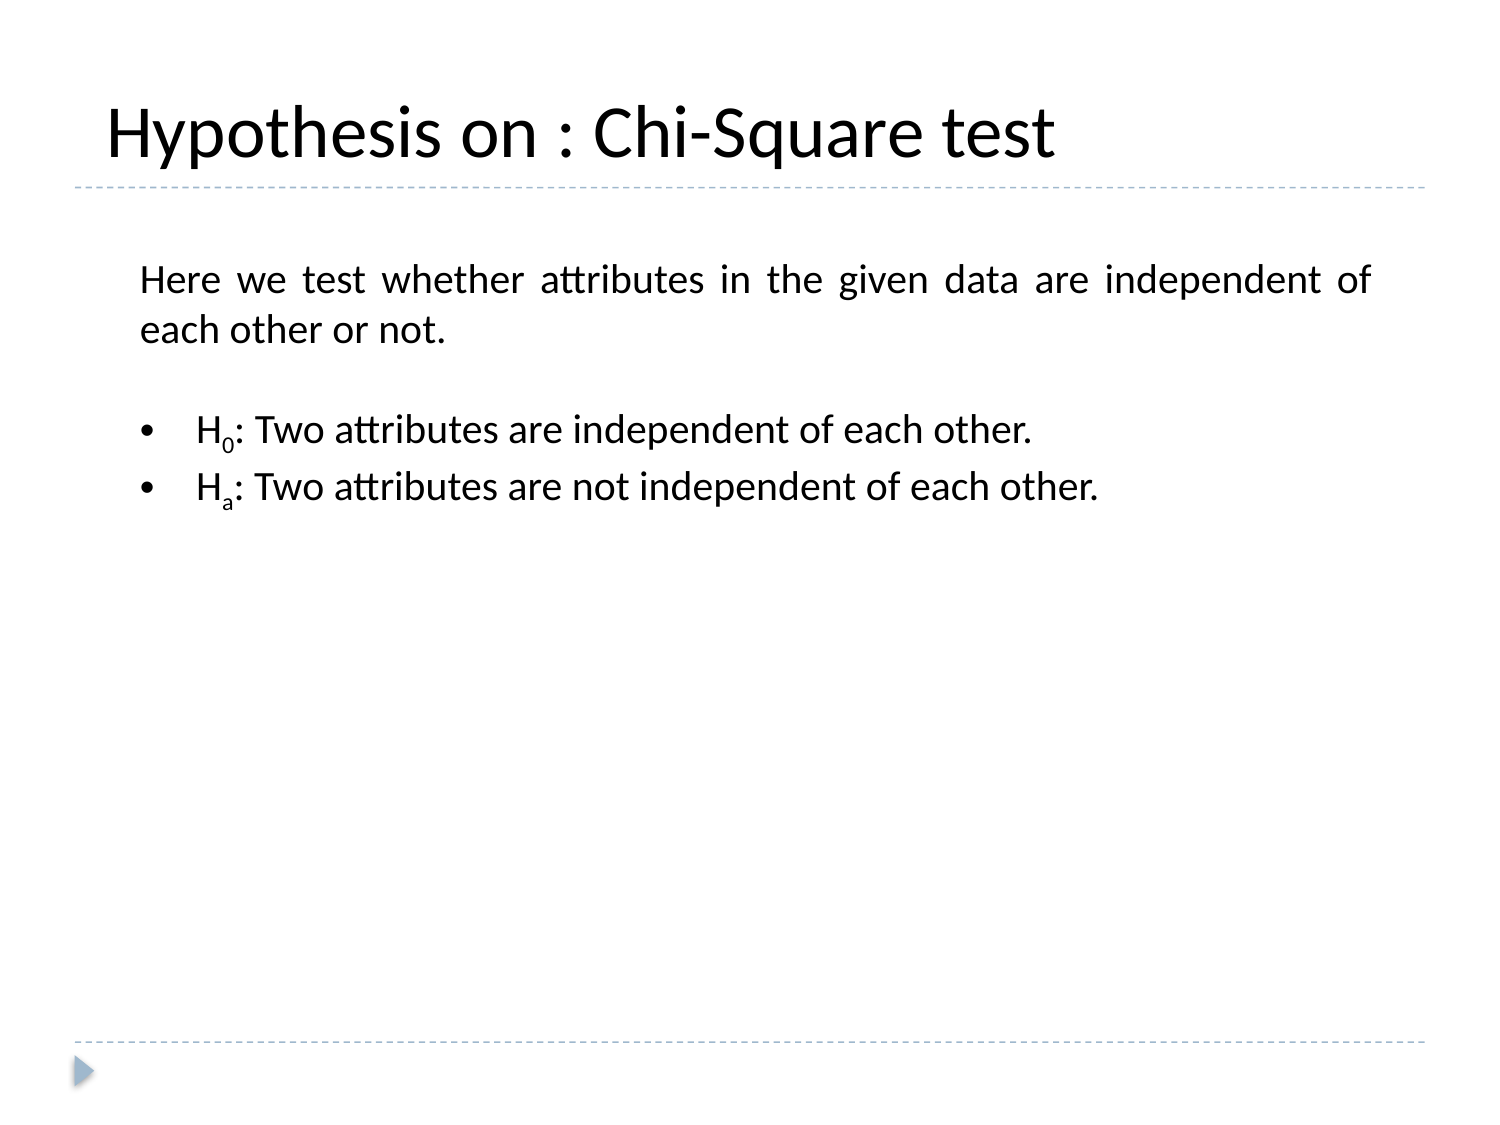

Hypothesis on : Chi-Square test
Here we test whether attributes in the given data are independent of each other or not.

H0: Two attributes are independent of each other.
Ha: Two attributes are not independent of each other.